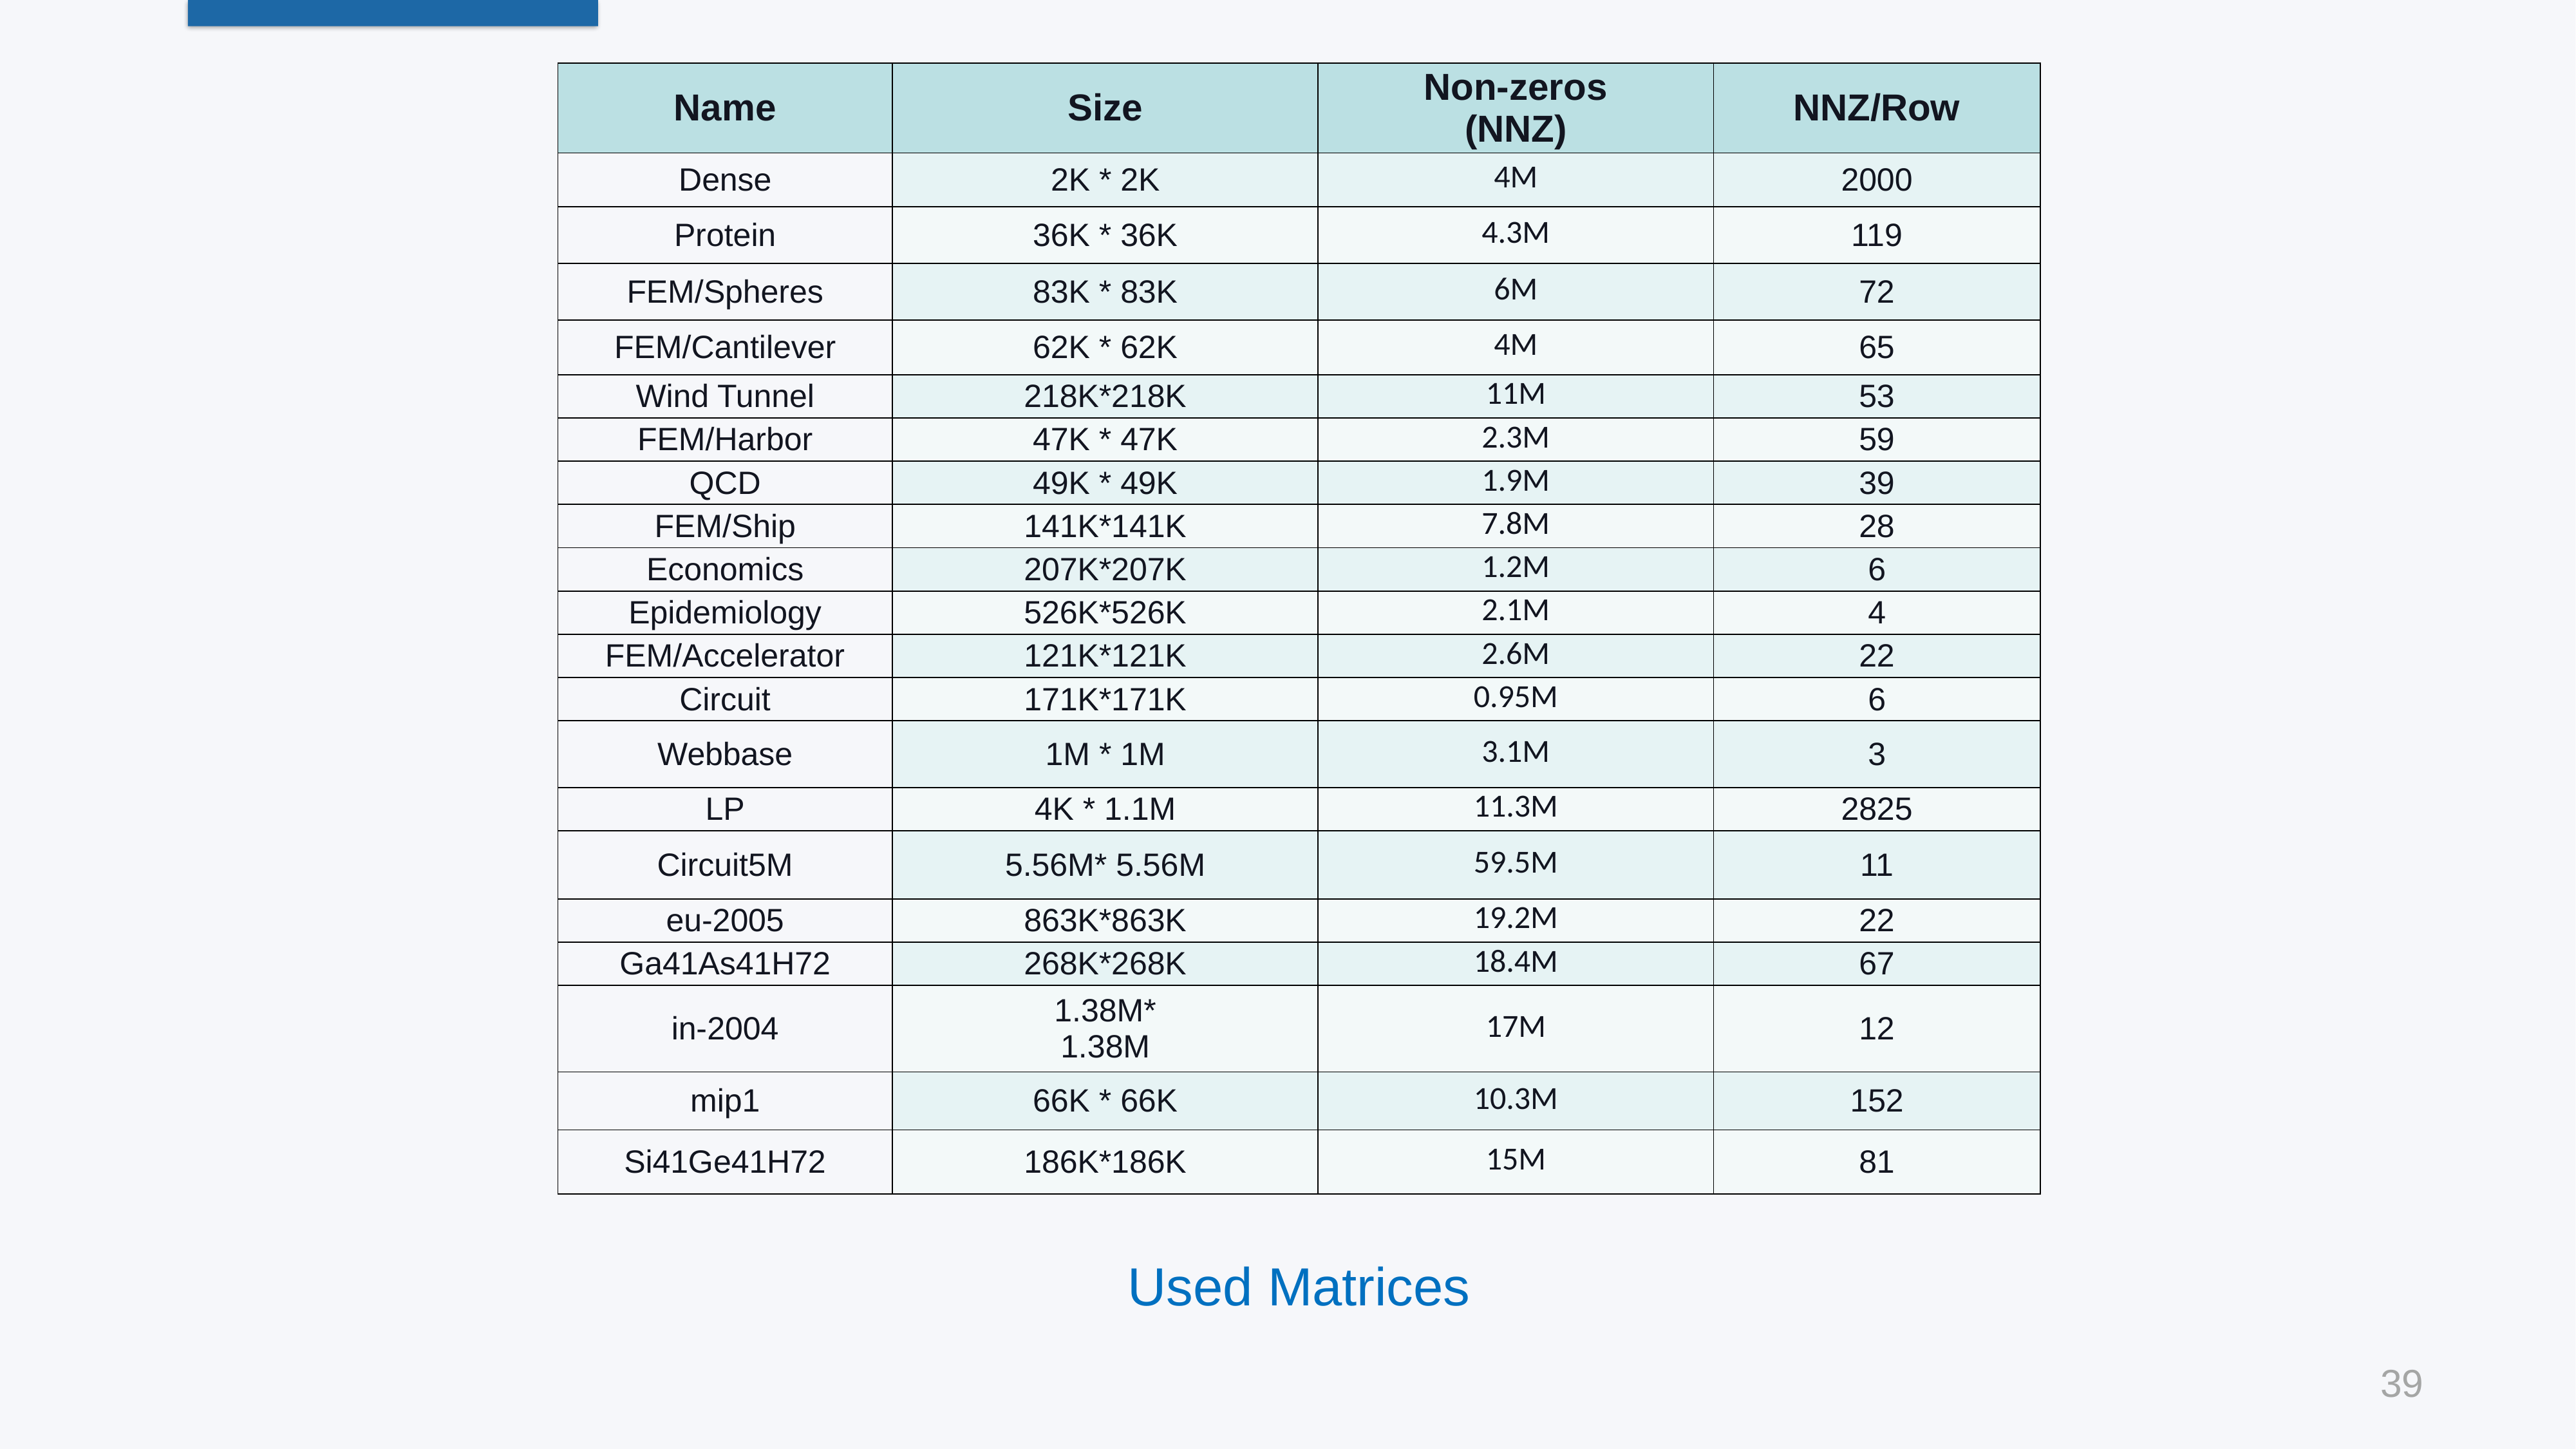

| Name | Size | Non-zeros (NNZ) | NNZ/Row |
| --- | --- | --- | --- |
| Dense | 2K \* 2K | 4M | 2000 |
| Protein | 36K \* 36K | 4.3M | 119 |
| FEM/Spheres | 83K \* 83K | 6M | 72 |
| FEM/Cantilever | 62K \* 62K | 4M | 65 |
| Wind Tunnel | 218K\*218K | 11M | 53 |
| FEM/Harbor | 47K \* 47K | 2.3M | 59 |
| QCD | 49K \* 49K | 1.9M | 39 |
| FEM/Ship | 141K\*141K | 7.8M | 28 |
| Economics | 207K\*207K | 1.2M | 6 |
| Epidemiology | 526K\*526K | 2.1M | 4 |
| FEM/Accelerator | 121K\*121K | 2.6M | 22 |
| Circuit | 171K\*171K | 0.95M | 6 |
| Webbase | 1M \* 1M | 3.1M | 3 |
| LP | 4K \* 1.1M | 11.3M | 2825 |
| Circuit5M | 5.56M\* 5.56M | 59.5M | 11 |
| eu-2005 | 863K\*863K | 19.2M | 22 |
| Ga41As41H72 | 268K\*268K | 18.4M | 67 |
| in-2004 | 1.38M\* 1.38M | 17M | 12 |
| mip1 | 66K \* 66K | 10.3M | 152 |
| Si41Ge41H72 | 186K\*186K | 15M | 81 |
Used Matrices
39